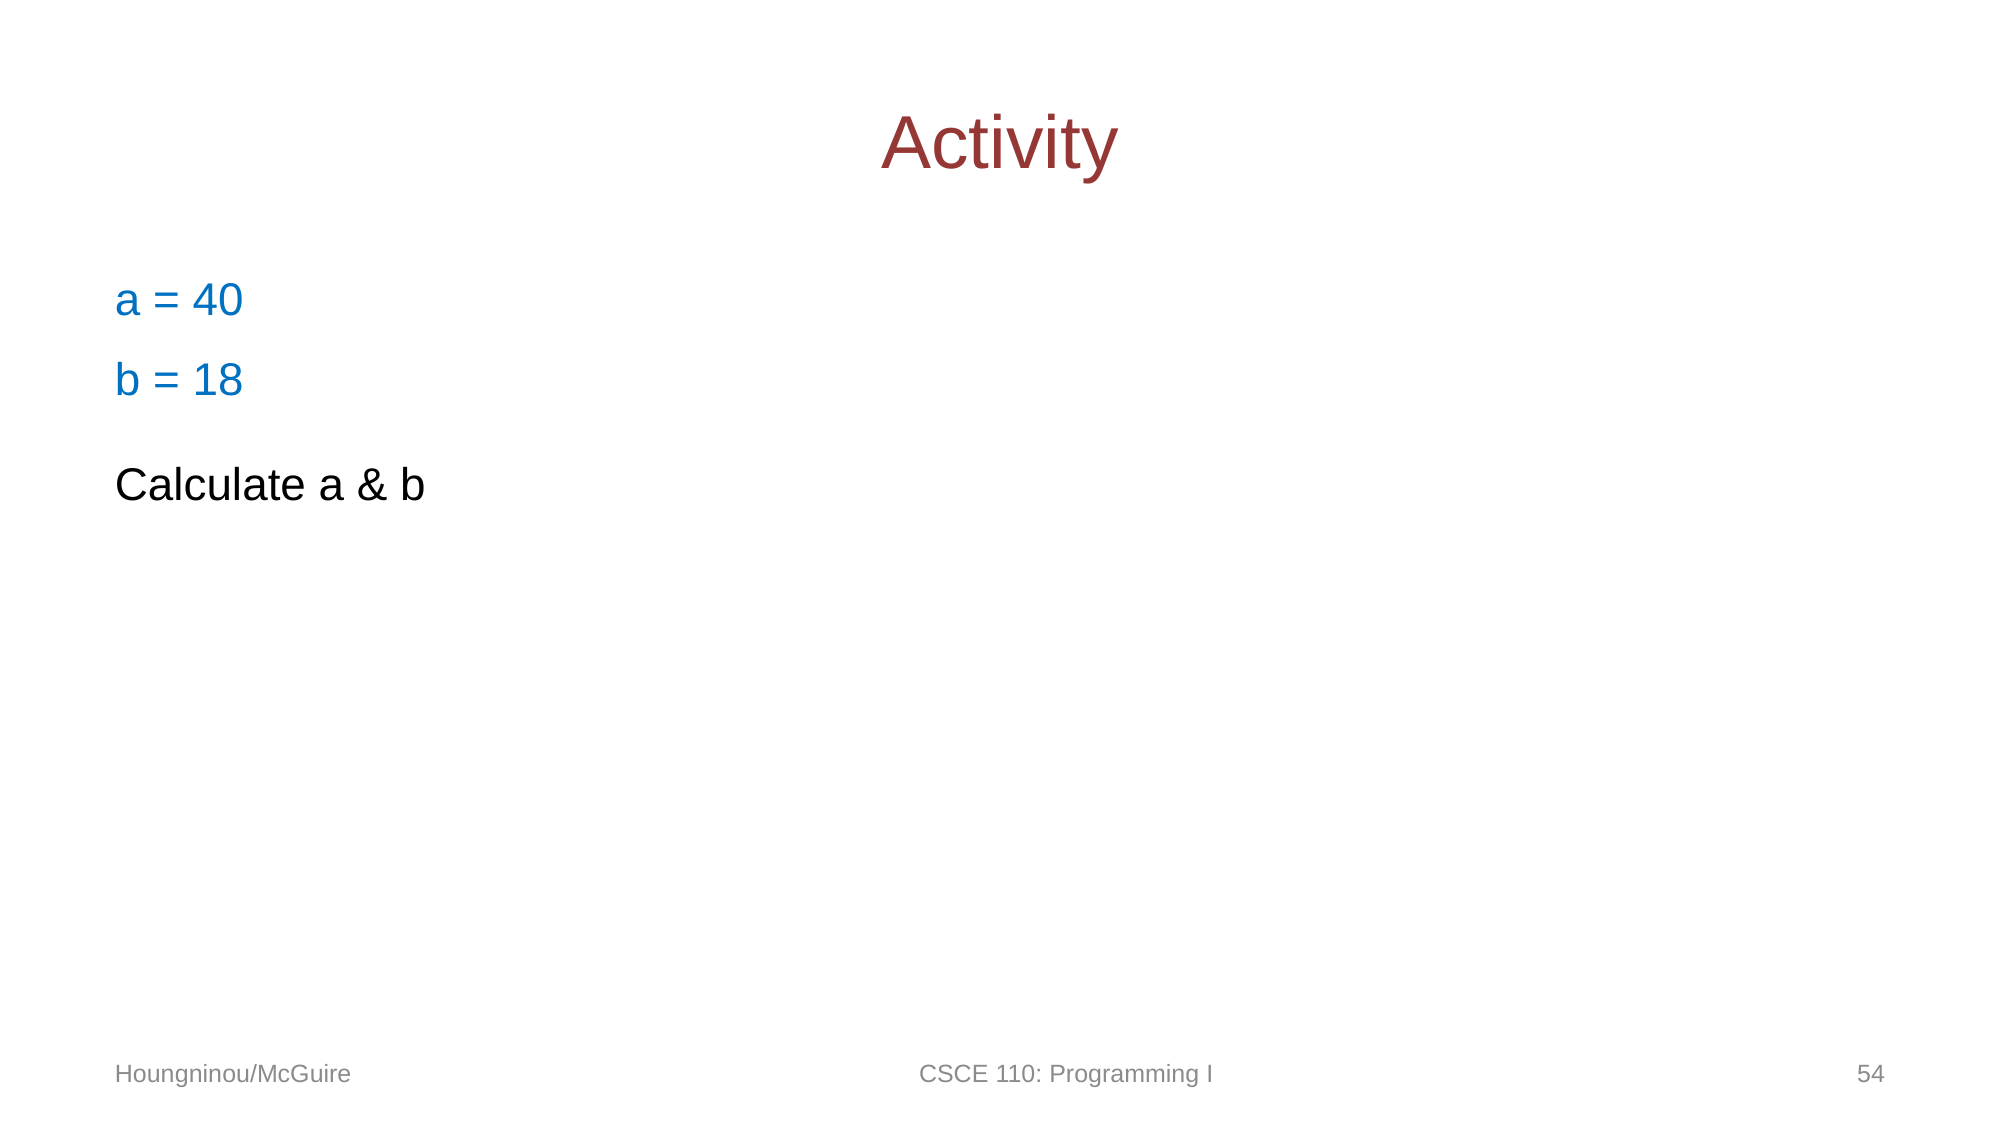

# Activity
a = 40
b = 18
Calculate a & b
Houngninou/McGuire
CSCE 110: Programming I
54